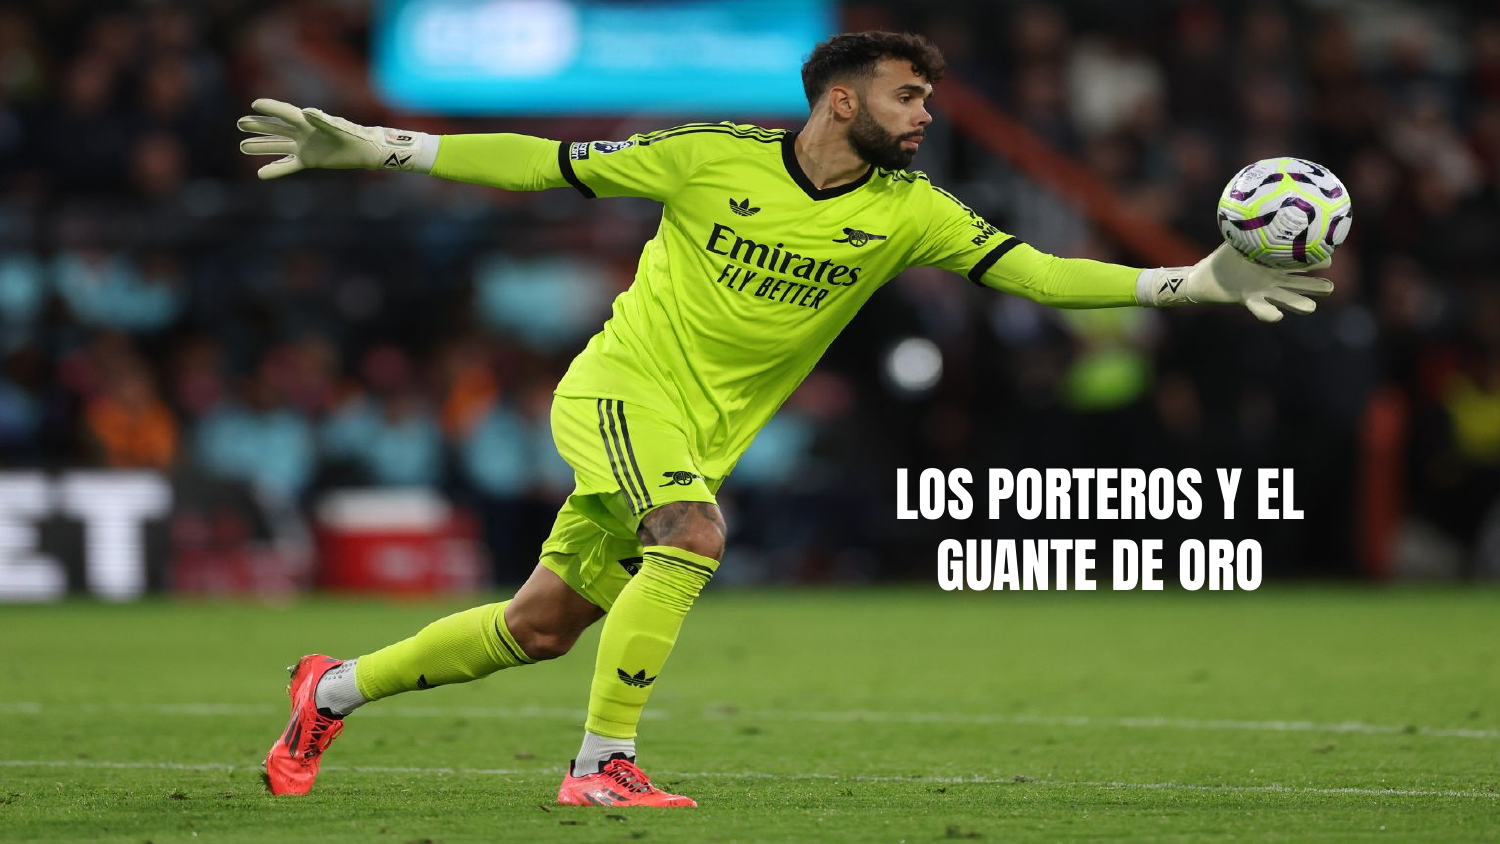

# LOS PORTEROS Y EL GUANTE DE ORO